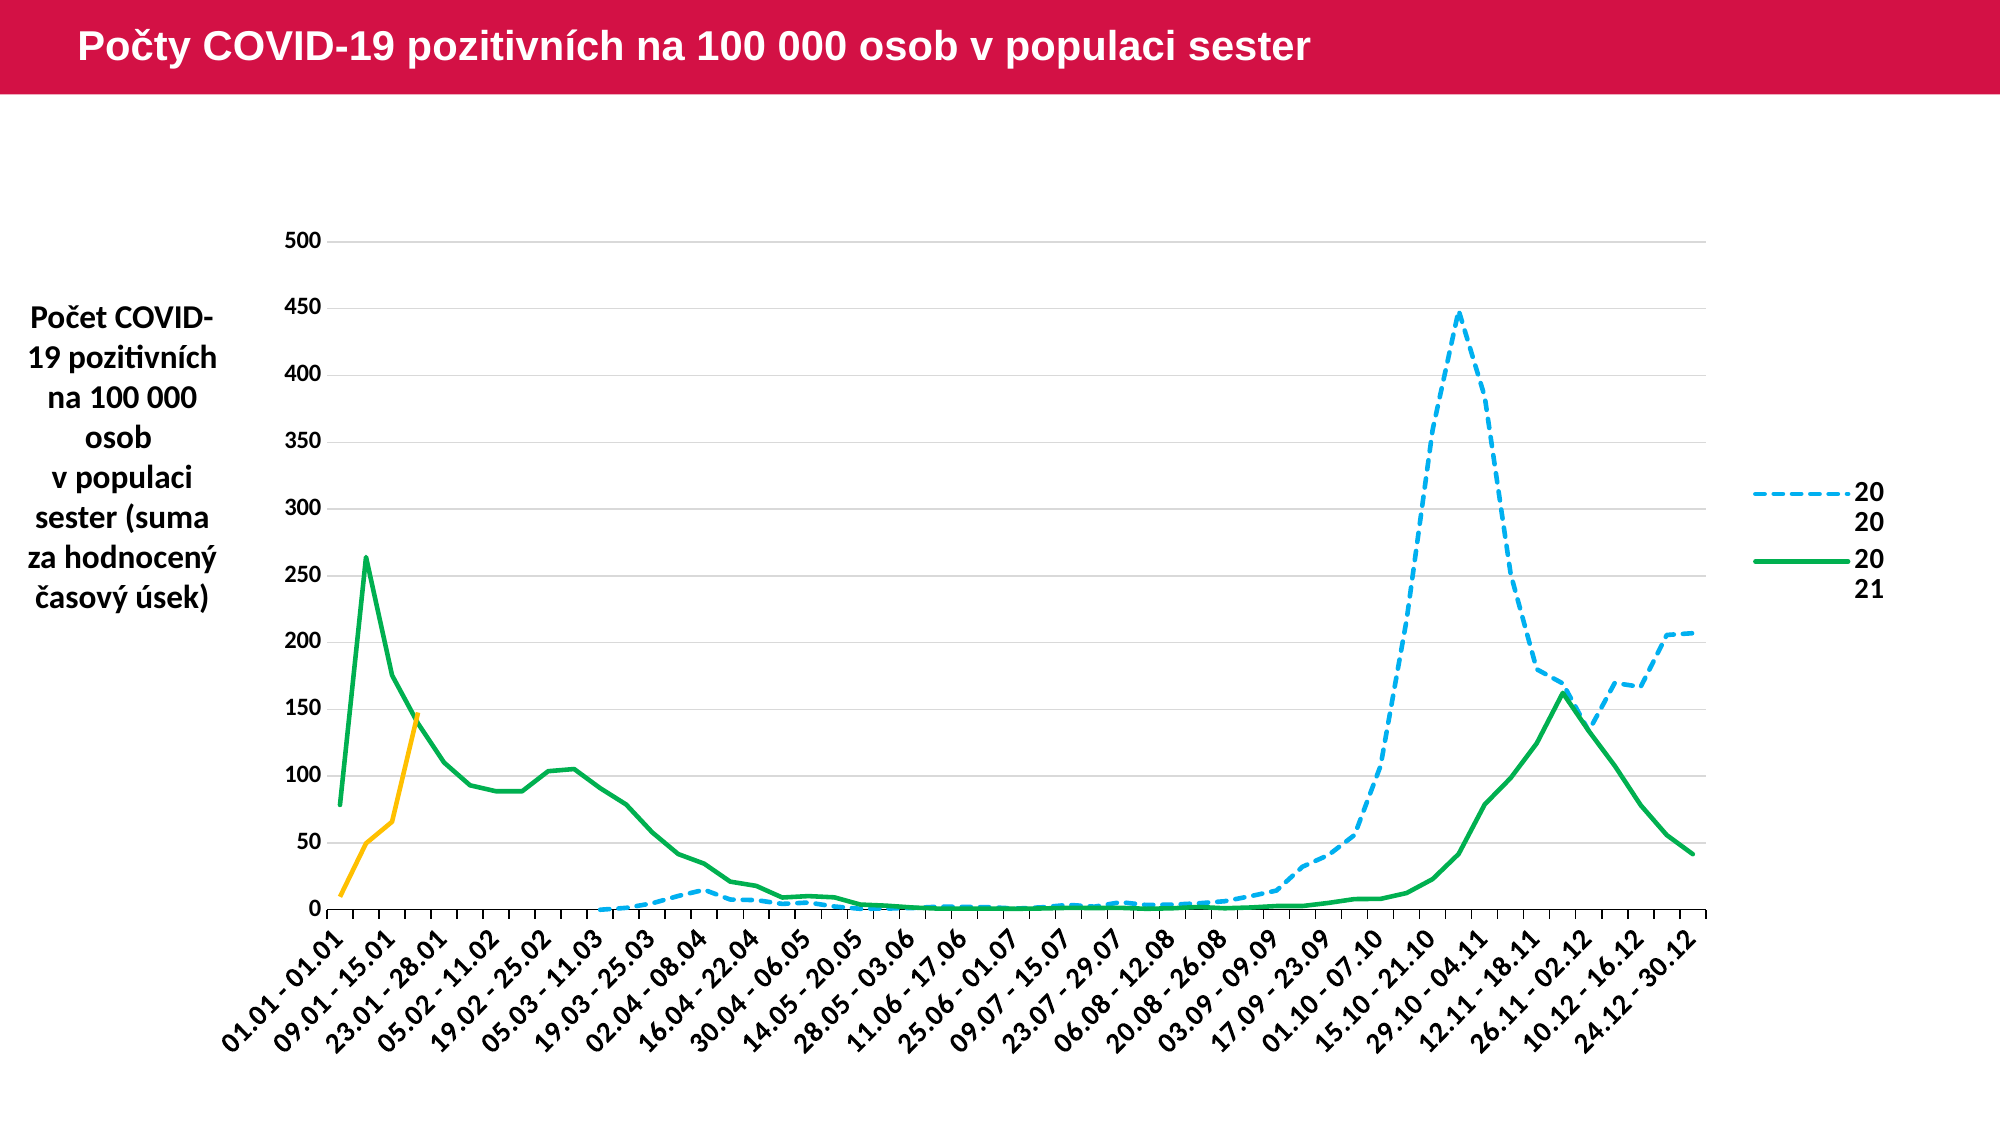

# Počty COVID-19 pozitivních na 100 000 osob v populaci sester

### Chart

| Category | 2020 | 2021 | 2022 |
|---|---|---|---|
| 01.01 - 01.01 | None | 78.4564421 | 9.6475741 |
| 02.01 - 08.01 | None | 264.1188701 | 49.6816921 |
| 09.01 - 15.01 | None | 175.5115045 | 65.8427106 |
| 16.01 - 22.01 | None | 139.4555135 | 147.6590835 |
| 23.01 - 28.01 | None | 110.2091546 | None |
| 29.01 - 04.02 | None | 93.1265396 | None |
| 05.02 - 11.02 | None | 88.6922268 | None |
| 12.02 - 18.02 | None | 88.6955507 | None |
| 19.02 - 25.02 | None | 103.6902341 | None |
| 26.02 - 04.03 | None | 105.3483365 | None |
| 05.03 - 11.03 | 0.0 | 91.0073374 | None |
| 12.03 - 18.03 | 1.4093757 | 78.7568617 | None |
| 19.03 - 25.03 | 4.7918774 | 57.9273912 | None |
| 26.03 - 01.04 | 10.2884863 | 41.6906168 | None |
| 02.04 - 08.04 | 14.9415306 | 34.4609491 | None |
| 09.04 - 15.04 | 7.6132041 | 21.0173213 | None |
| 16.04 - 22.04 | 7.1916272 | 17.820904 | None |
| 23.04 - 29.04 | 4.372232 | 9.1094165 | None |
| 30.04 - 06.05 | 5.3602814 | 10.2087834 | None |
| 07.05 - 13.05 | 2.3980849 | 9.2463276 | None |
| 14.05 - 20.05 | 0.705335 | 3.8655666 | None |
| 21.05 - 27.05 | 0.8464211 | 3.0383466 | None |
| 28.05 - 03.06 | 1.2696621 | 1.6578386 | None |
| 04.06 - 10.06 | 2.2572726 | 0.8290327 | None |
| 11.06 - 17.06 | 2.1162886 | 0.8291209 | None |
| 18.06 - 24.06 | 1.834197 | 0.8292068 | None |
| 25.06 - 01.07 | 0.8465895 | 0.6910639 | None |
| 02.07 - 08.07 | 1.8341608 | 0.9668922 | None |
| 09.07 - 15.07 | 3.6678869 | 1.3799555 | None |
| 16.07 - 22.07 | 2.2568937 | 1.2407734 | None |
| 23.07 - 29.07 | 5.6415659 | 1.3773231 | None |
| 30.07 - 05.08 | 3.5256554 | 0.6882748 | None |
| 06.08 - 12.08 | 3.8075844 | 1.1015809 | None |
| 13.08 - 19.08 | 4.7945871 | 2.0661498 | None |
| 20.08 - 26.08 | 6.3455803 | 1.102314 | None |
| 27.08 - 02.09 | 10.1518118 | 1.6539063 | None |
| 03.09 - 09.09 | 14.3667839 | 2.7548778 | None |
| 10.09 - 16.09 | 32.2130506 | 2.7526029 | None |
| 17.09 - 23.09 | 41.0220099 | 5.0881137 | None |
| 24.09 - 30.09 | 55.9815359 | 7.9693756 | None |
| 01.10 - 07.10 | 107.7492594 | 8.1029152 | None |
| 08.10 - 14.10 | 217.0897654 | 12.4975966 | None |
| 15.10 - 21.10 | 359.3355229 | 22.9349608 | None |
| 22.10 - 28.10 | 448.7649535 | 41.7495248 | None |
| 29.10 - 04.11 | 384.2520827 | 78.8300196 | None |
| 05.11 - 11.11 | 251.3088129 | 98.6121507 | None |
| 12.11 - 18.11 | 180.041188 | 124.5778158 | None |
| 19.11 - 25.11 | 169.4266895 | 162.359515 | None |
| 26.11 - 02.12 | 133.8157927 | 133.802604 | None |
| 03.12 - 09.12 | 169.7677388 | 107.760398 | None |
| 10.12 - 16.12 | 166.8374797 | 78.2608217 | None |
| 17.12 - 23.12 | 205.7573255 | 55.8788392 | None |
| 24.12 - 30.12 | 207.0909262 | 41.5926973 | None |
Počet COVID-19 pozitivních na 100 000 osob  v populaci sester (suma za hodnocený časový úsek)